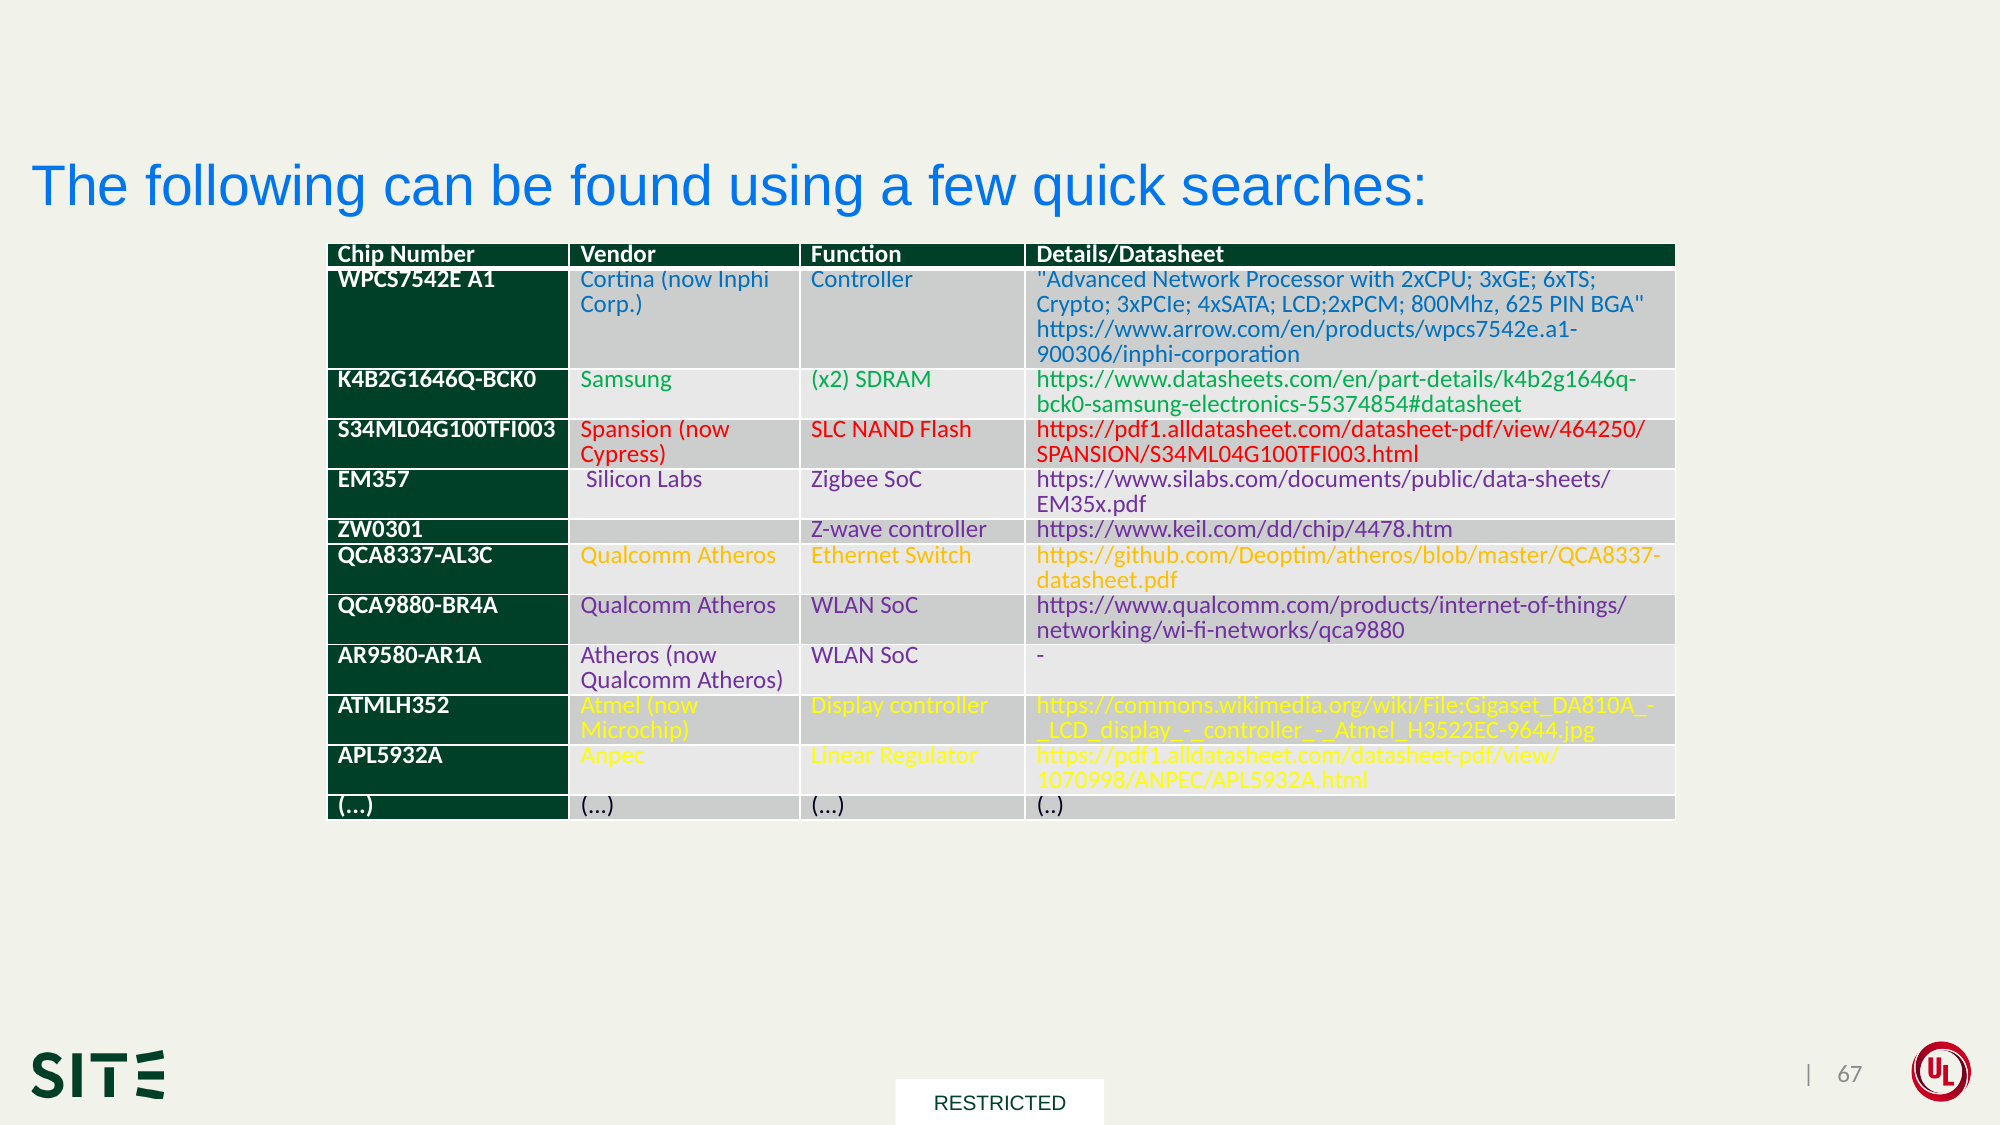

#
The following can be found using a few quick searches:
| Chip Number | Vendor | Function | Details/Datasheet |
| --- | --- | --- | --- |
| WPCS7542E A1 | Cortina (now Inphi Corp.) | Controller | "Advanced Network Processor with 2xCPU; 3xGE; 6xTS; Crypto; 3xPCIe; 4xSATA; LCD;2xPCM; 800Mhz, 625 PIN BGA" https://www.arrow.com/en/products/wpcs7542e.a1-900306/inphi-corporation |
| K4B2G1646Q-BCK0 | Samsung | (x2) SDRAM | https://www.datasheets.com/en/part-details/k4b2g1646q-bck0-samsung-electronics-55374854#datasheet |
| S34ML04G100TFI003 | Spansion (now Cypress) | SLC NAND Flash | https://pdf1.alldatasheet.com/datasheet-pdf/view/464250/SPANSION/S34ML04G100TFI003.html |
| EM357 | Silicon Labs | Zigbee SoC | https://www.silabs.com/documents/public/data-sheets/EM35x.pdf |
| ZW0301 |  | Z-wave controller | https://www.keil.com/dd/chip/4478.htm |
| QCA8337-AL3C | Qualcomm Atheros | Ethernet Switch | https://github.com/Deoptim/atheros/blob/master/QCA8337-datasheet.pdf |
| QCA9880-BR4A | Qualcomm Atheros | WLAN SoC | https://www.qualcomm.com/products/internet-of-things/networking/wi-fi-networks/qca9880 |
| AR9580-AR1A | Atheros (now Qualcomm Atheros) | WLAN SoC | - |
| ATMLH352 | Atmel (now Microchip) | Display controller | https://commons.wikimedia.org/wiki/File:Gigaset\_DA810A\_-\_LCD\_display\_-\_controller\_-\_Atmel\_H3522EC-9644.jpg |
| APL5932A | Anpec | Linear Regulator | https://pdf1.alldatasheet.com/datasheet-pdf/view/1070998/ANPEC/APL5932A.html |
| (...) | (...) | (...) | (..) |

     |    67